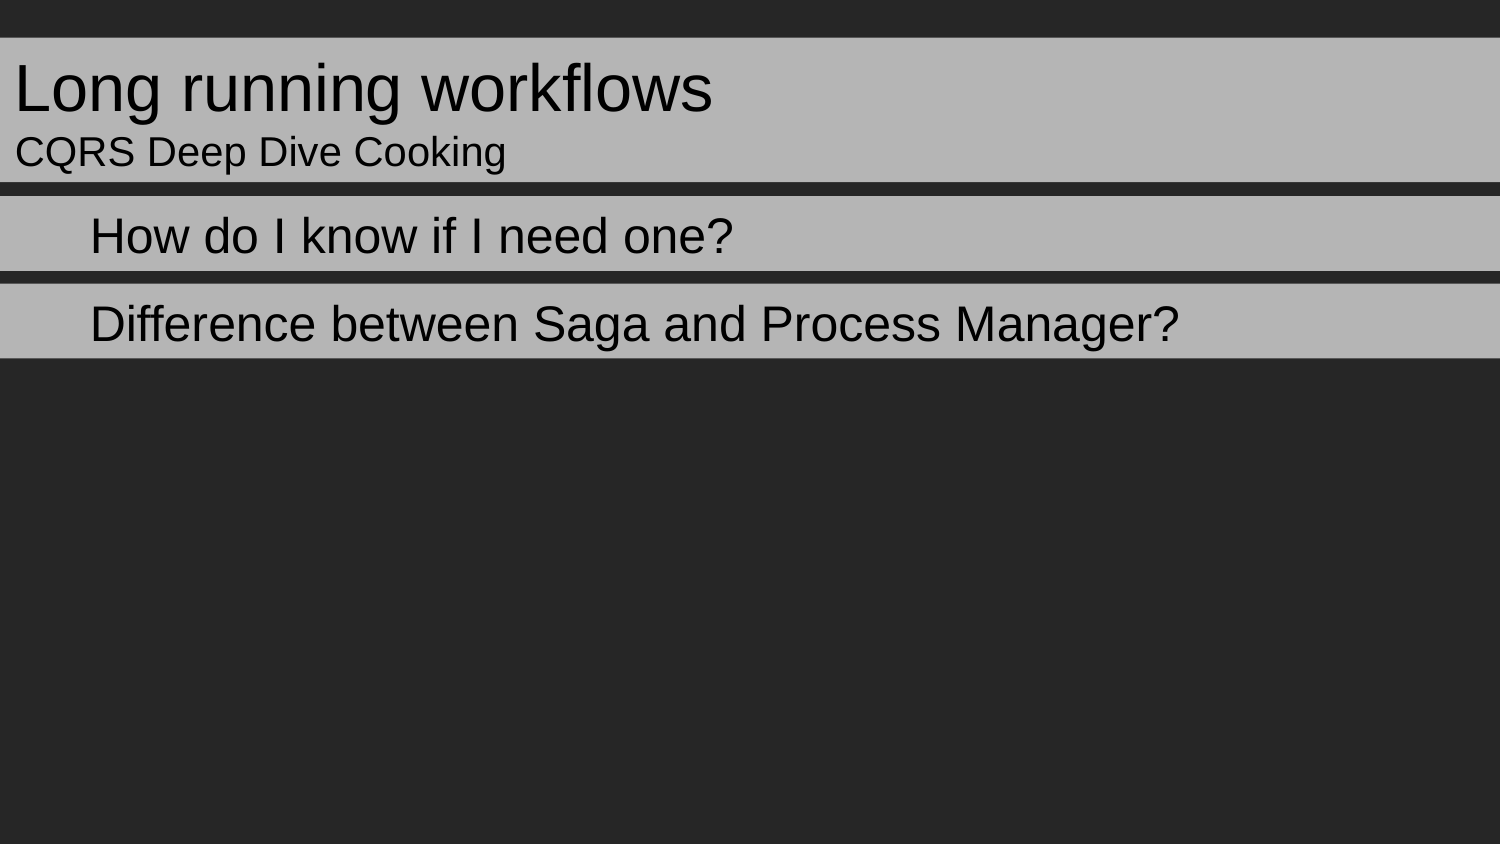

Long running workflows
CQRS Deep Dive Cooking
How do I know if I need one?
Difference between Saga and Process Manager?